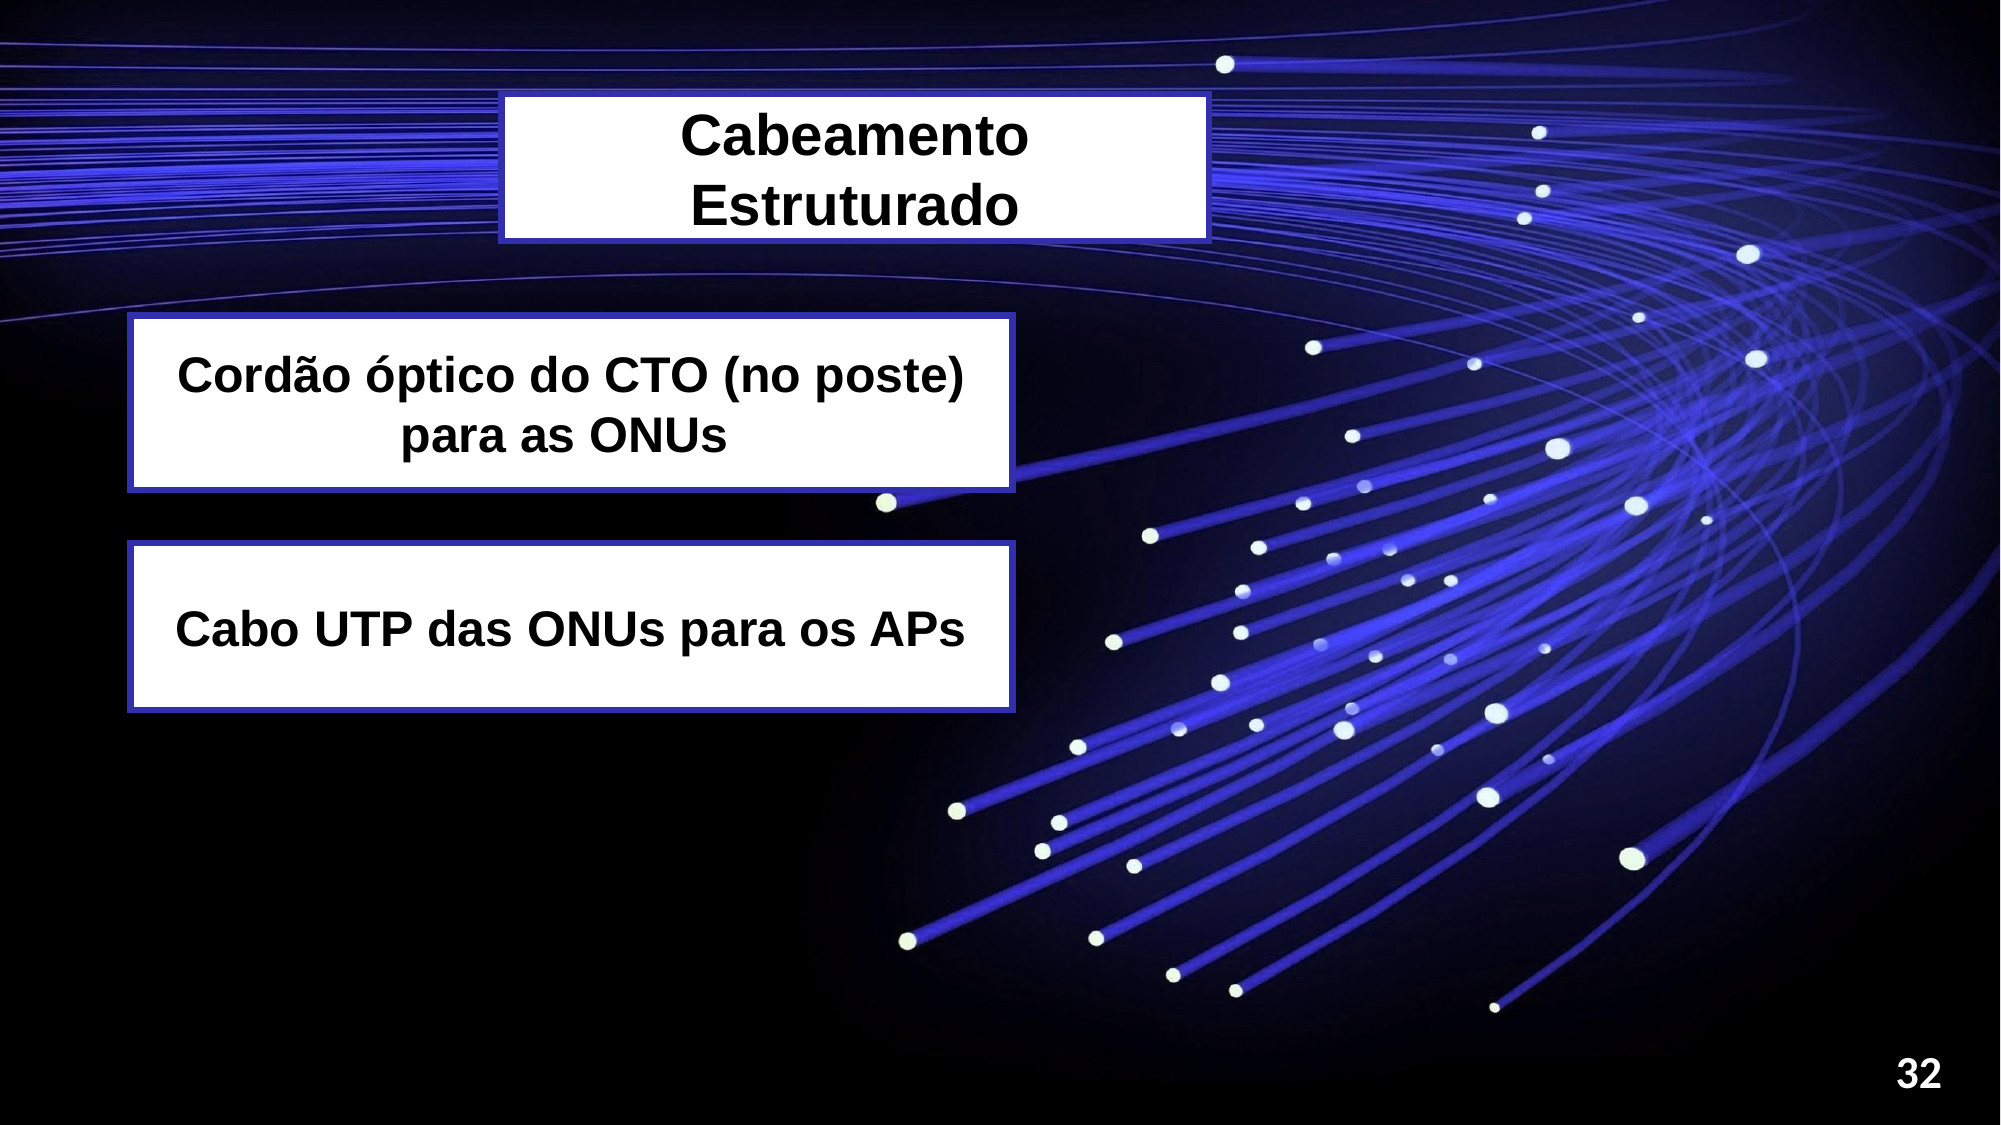

Cabeamento Estruturado

Cordão óptico do CTO (no poste) para as ONUs

Cabo UTP das ONUs para os APs
32